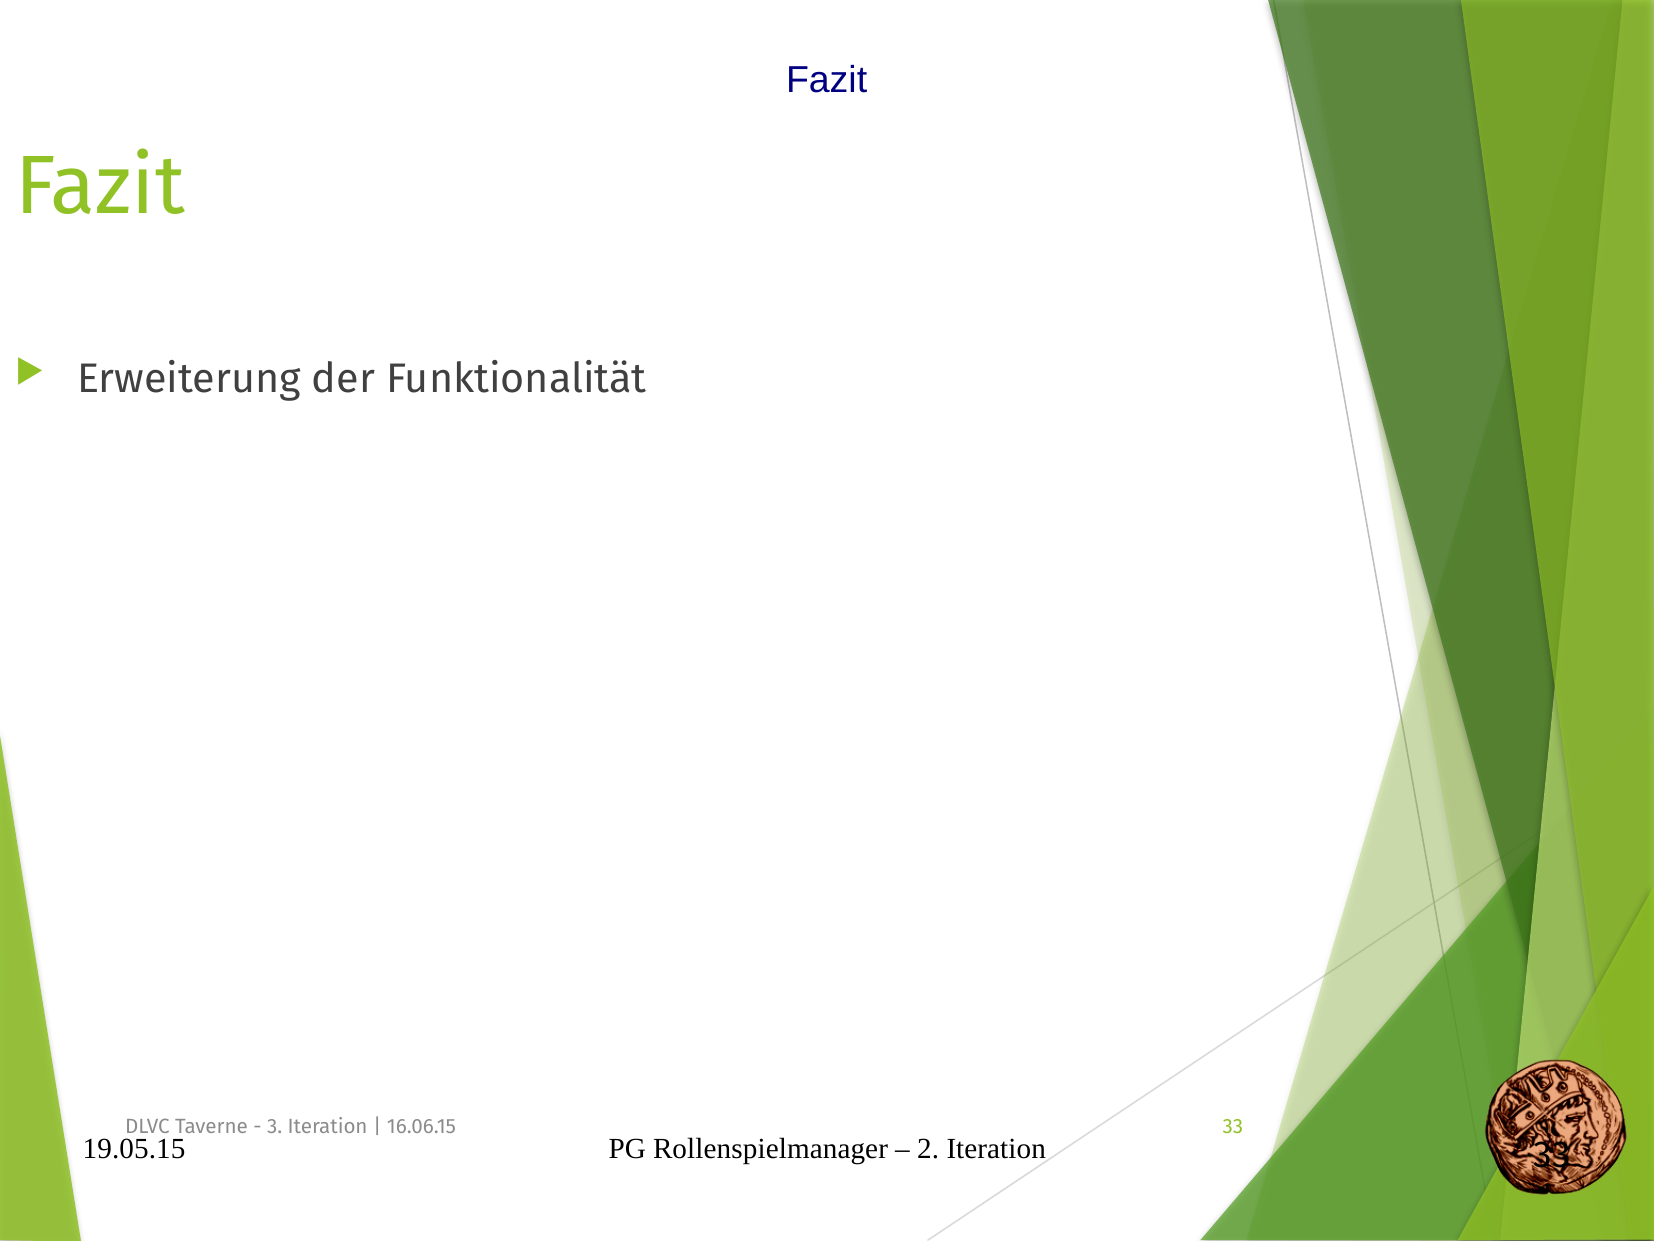

Fazit
Fazit
Erweiterung der Funktionalität
DLVC Taverne - 3. Iteration | 16.06.15
33
19.05.15

PG Rollenspielmanager – 2. Iteration
33